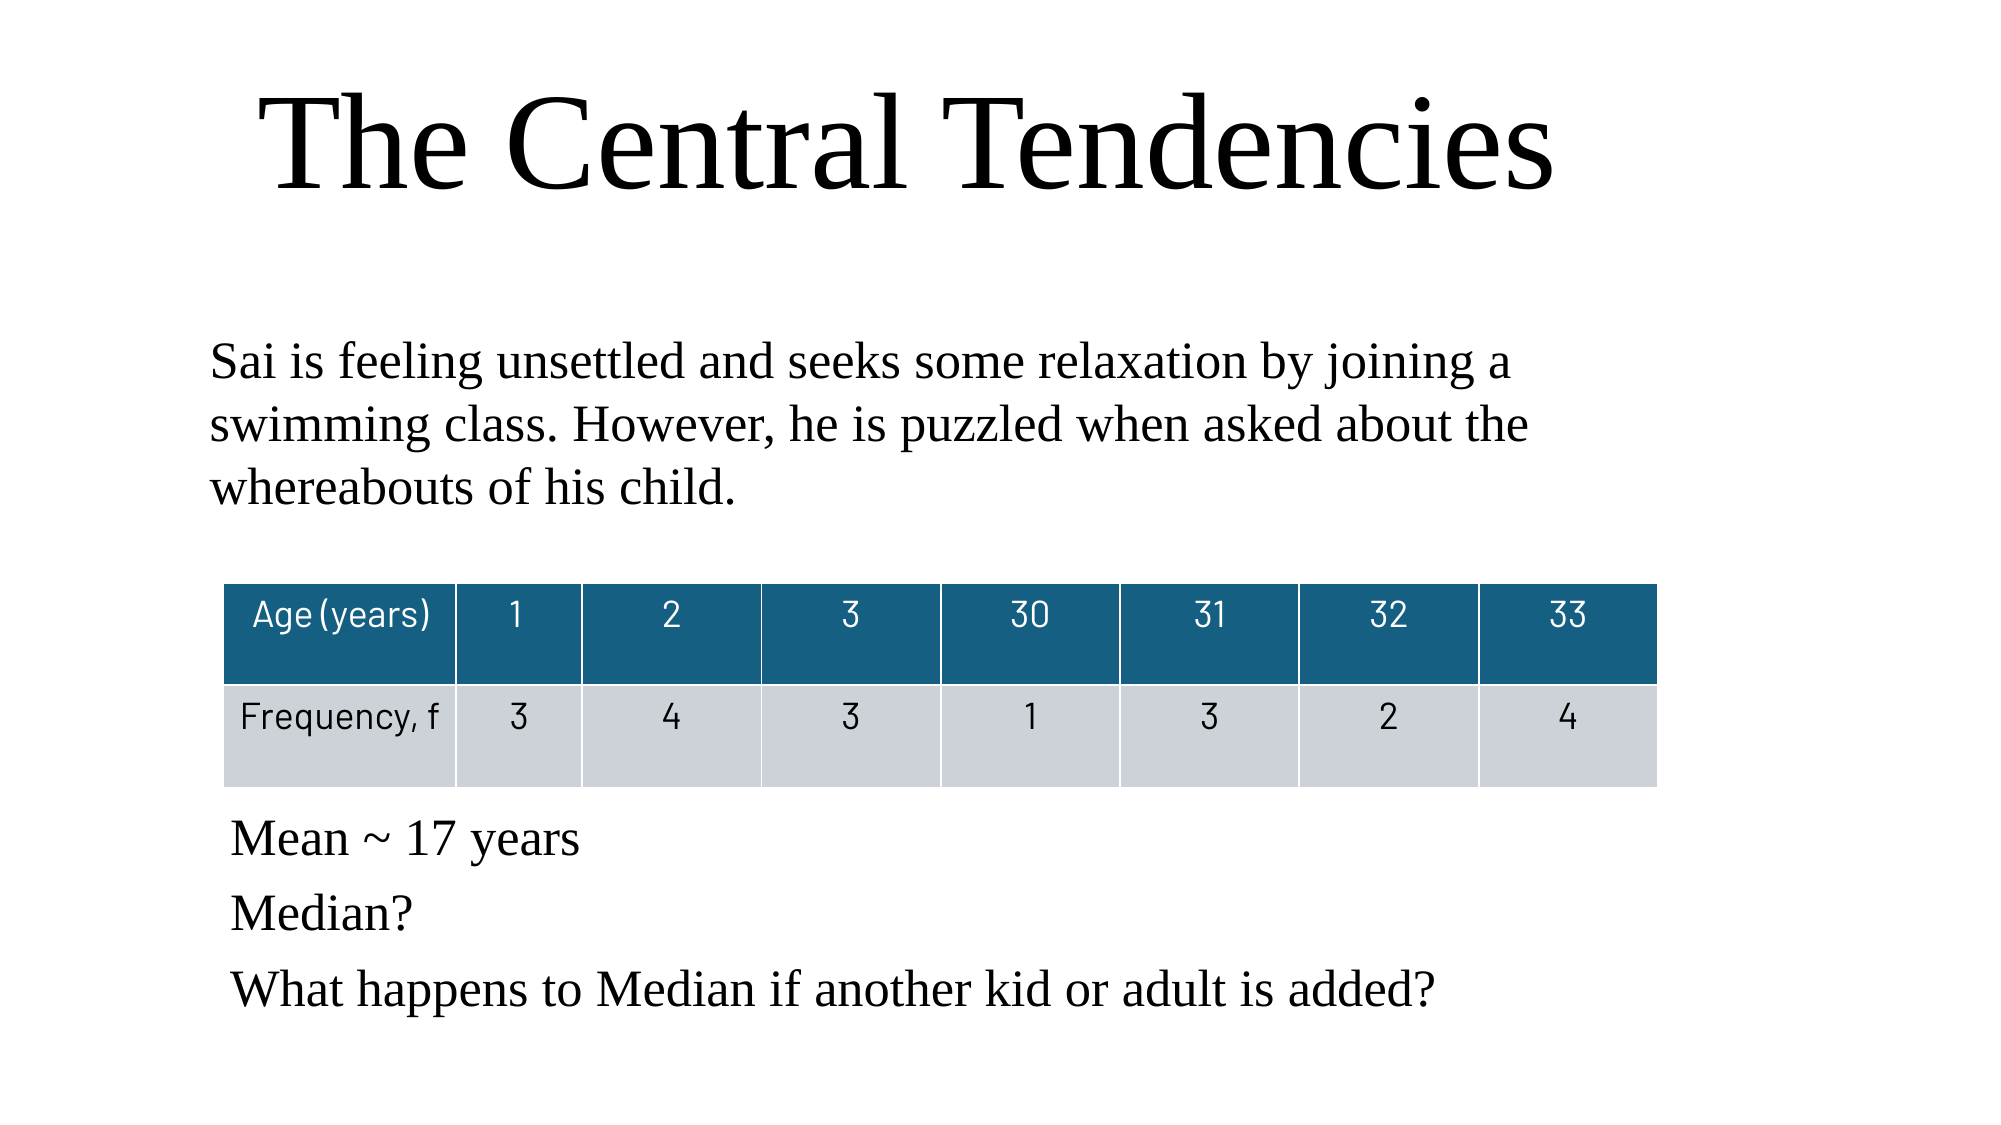

The Central Tendencies
Sai is feeling unsettled and seeks some relaxation by joining a swimming class. However, he is puzzled when asked about the whereabouts of his child.
| Age (years) | 1 | 2 | 3 | 30 | 31 | 32 | 33 |
| --- | --- | --- | --- | --- | --- | --- | --- |
| Frequency, f | 3 | 4 | 3 | 1 | 3 | 2 | 4 |
Mean ~ 17 years
Median?
What happens to Median if another kid or adult is added?